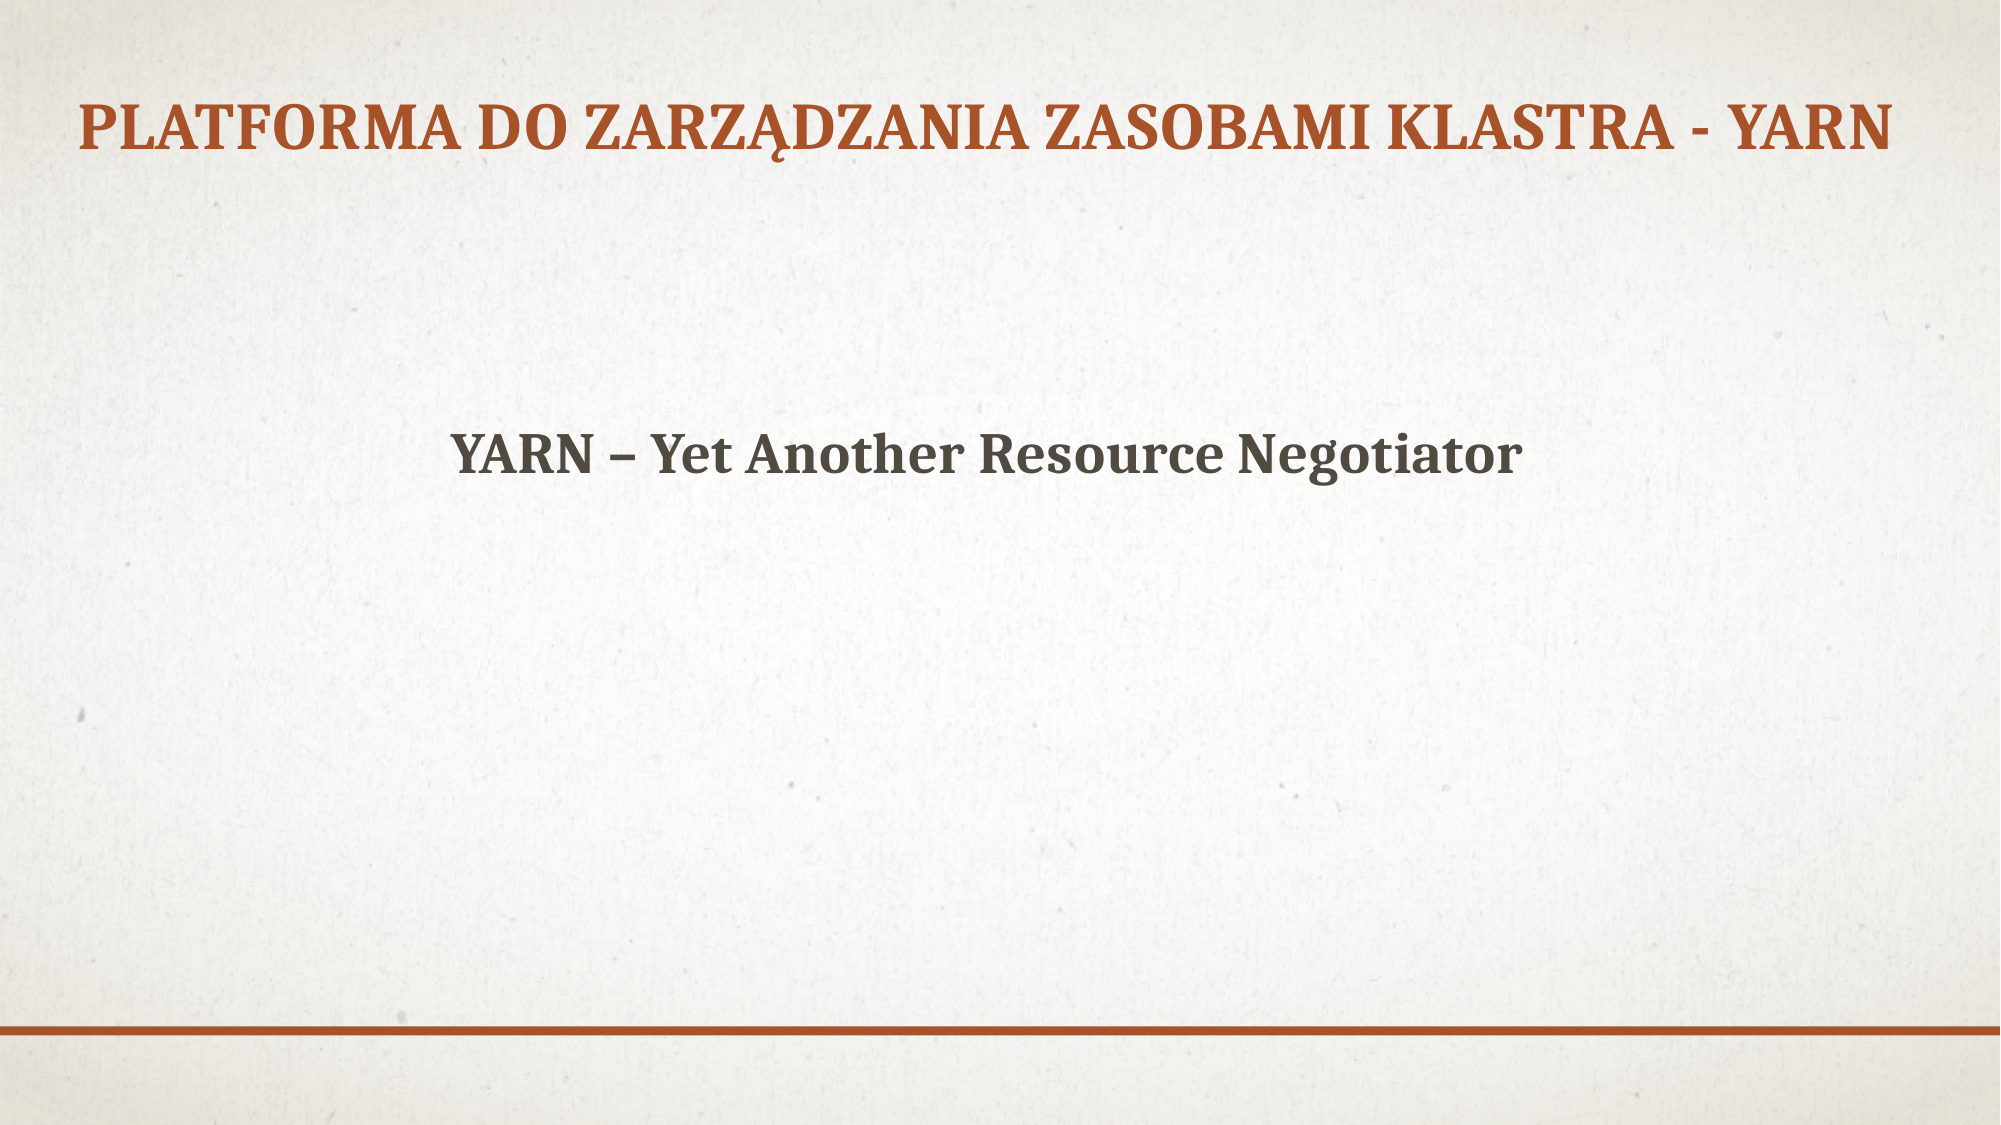

PLATFORMA DO ZARZĄDZANIA ZASOBAMI KLASTRA - YARN
YARN – Yet Another Resource Negotiator